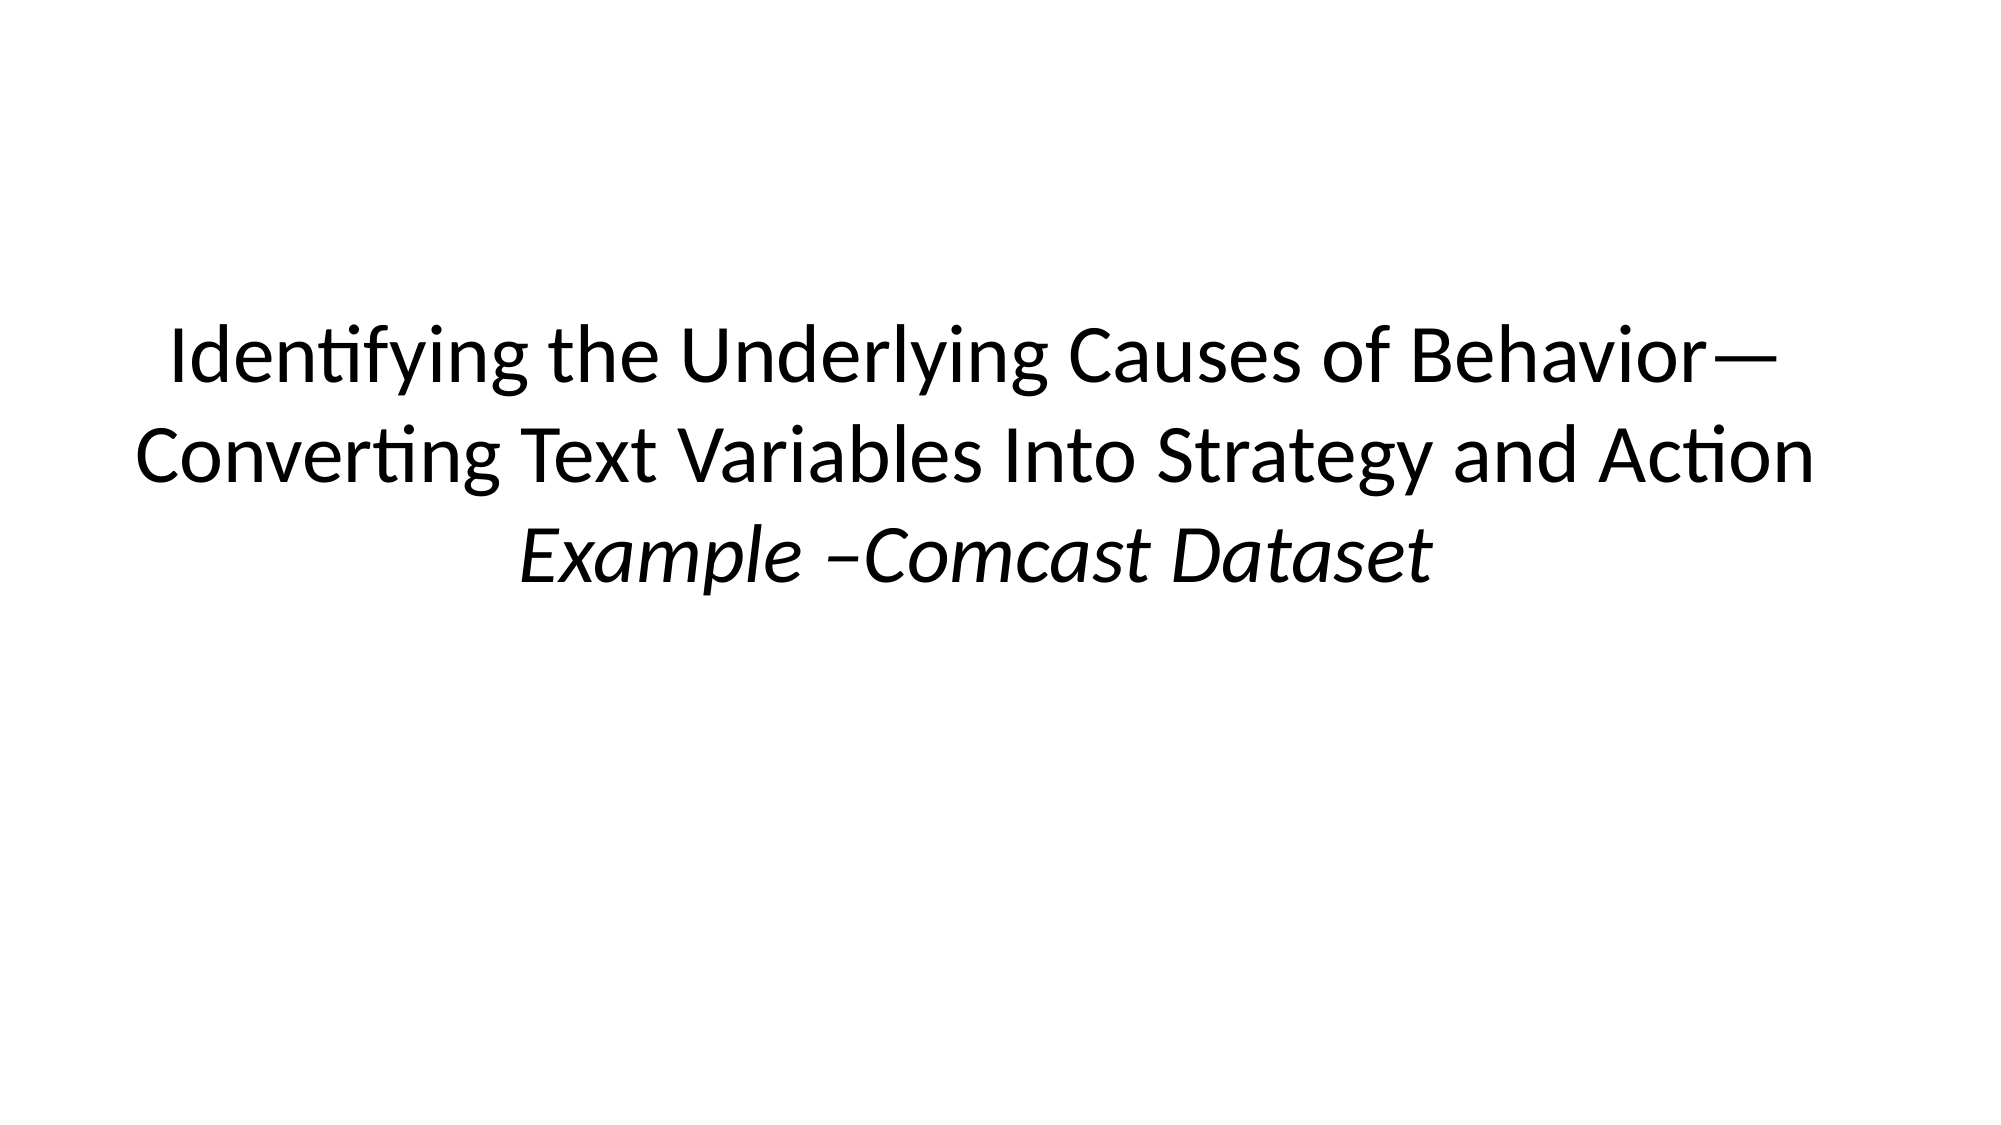

Identifying the Underlying Causes of Behavior—Converting Text Variables Into Strategy and Action
Example –Comcast Dataset